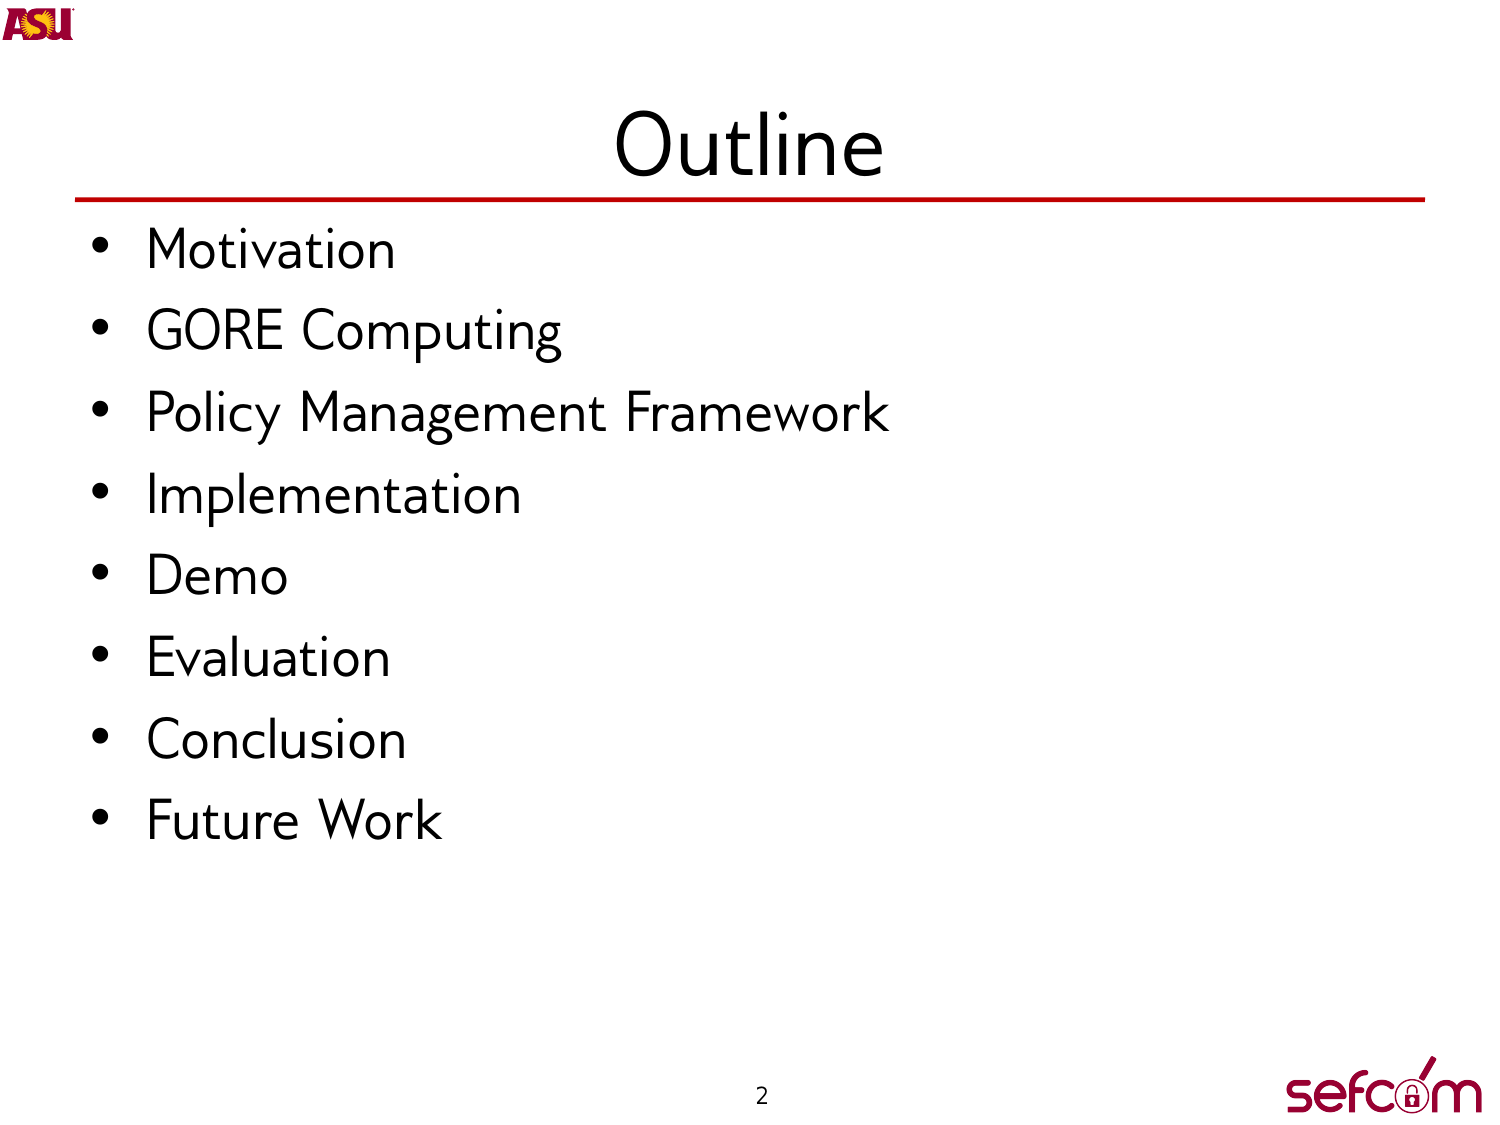

# Outline
Motivation
GORE Computing
Policy Management Framework
Implementation
Demo
Evaluation
Conclusion
Future Work
2